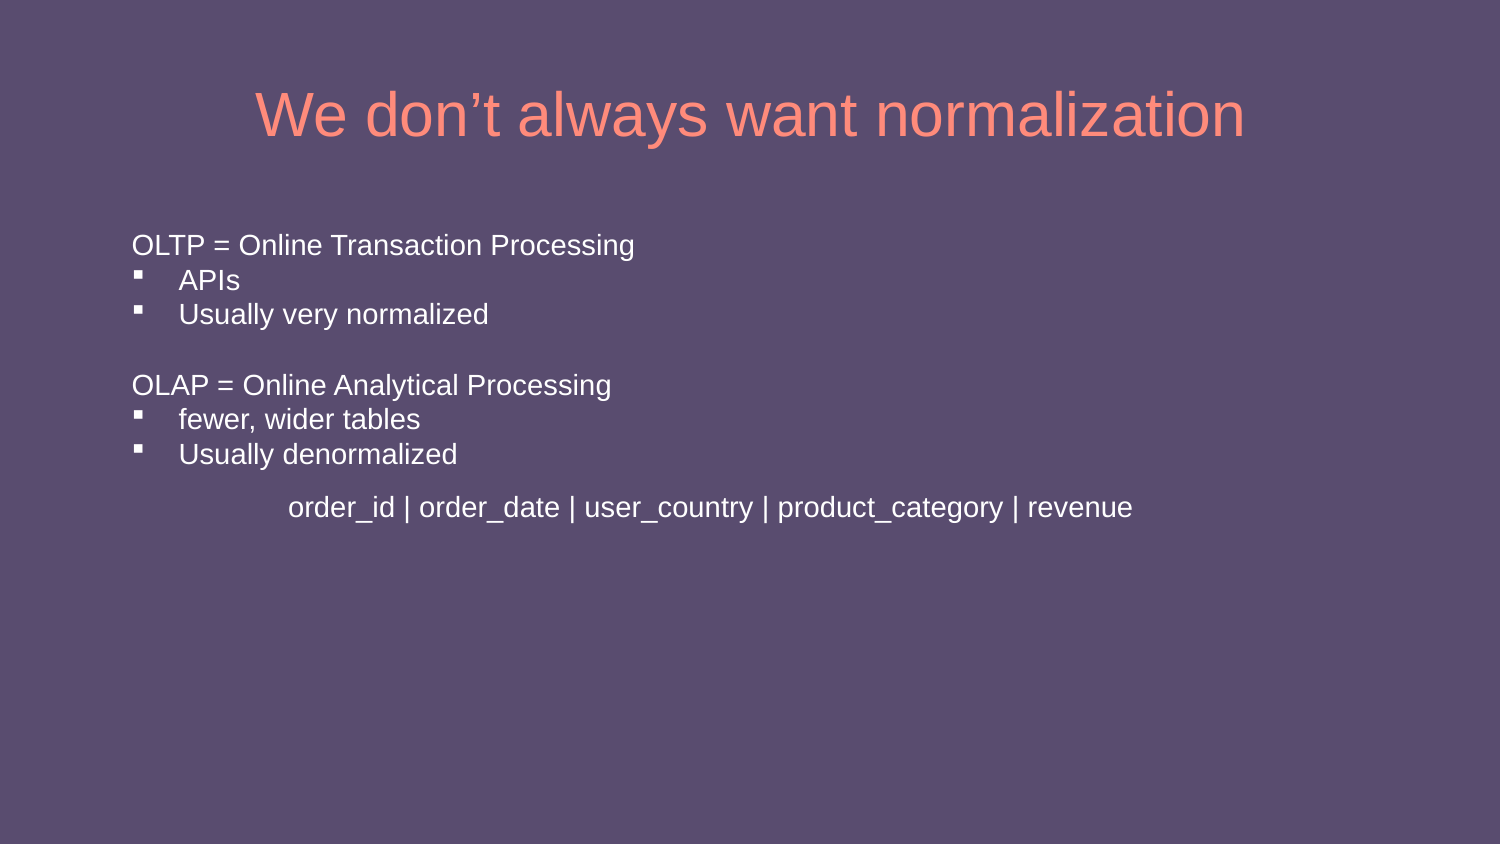

# We don’t always want normalization
OLTP = Online Transaction Processing
APIs
Usually very normalized
OLAP = Online Analytical Processing
fewer, wider tables
Usually denormalized
order_id | order_date | user_country | product_category | revenue